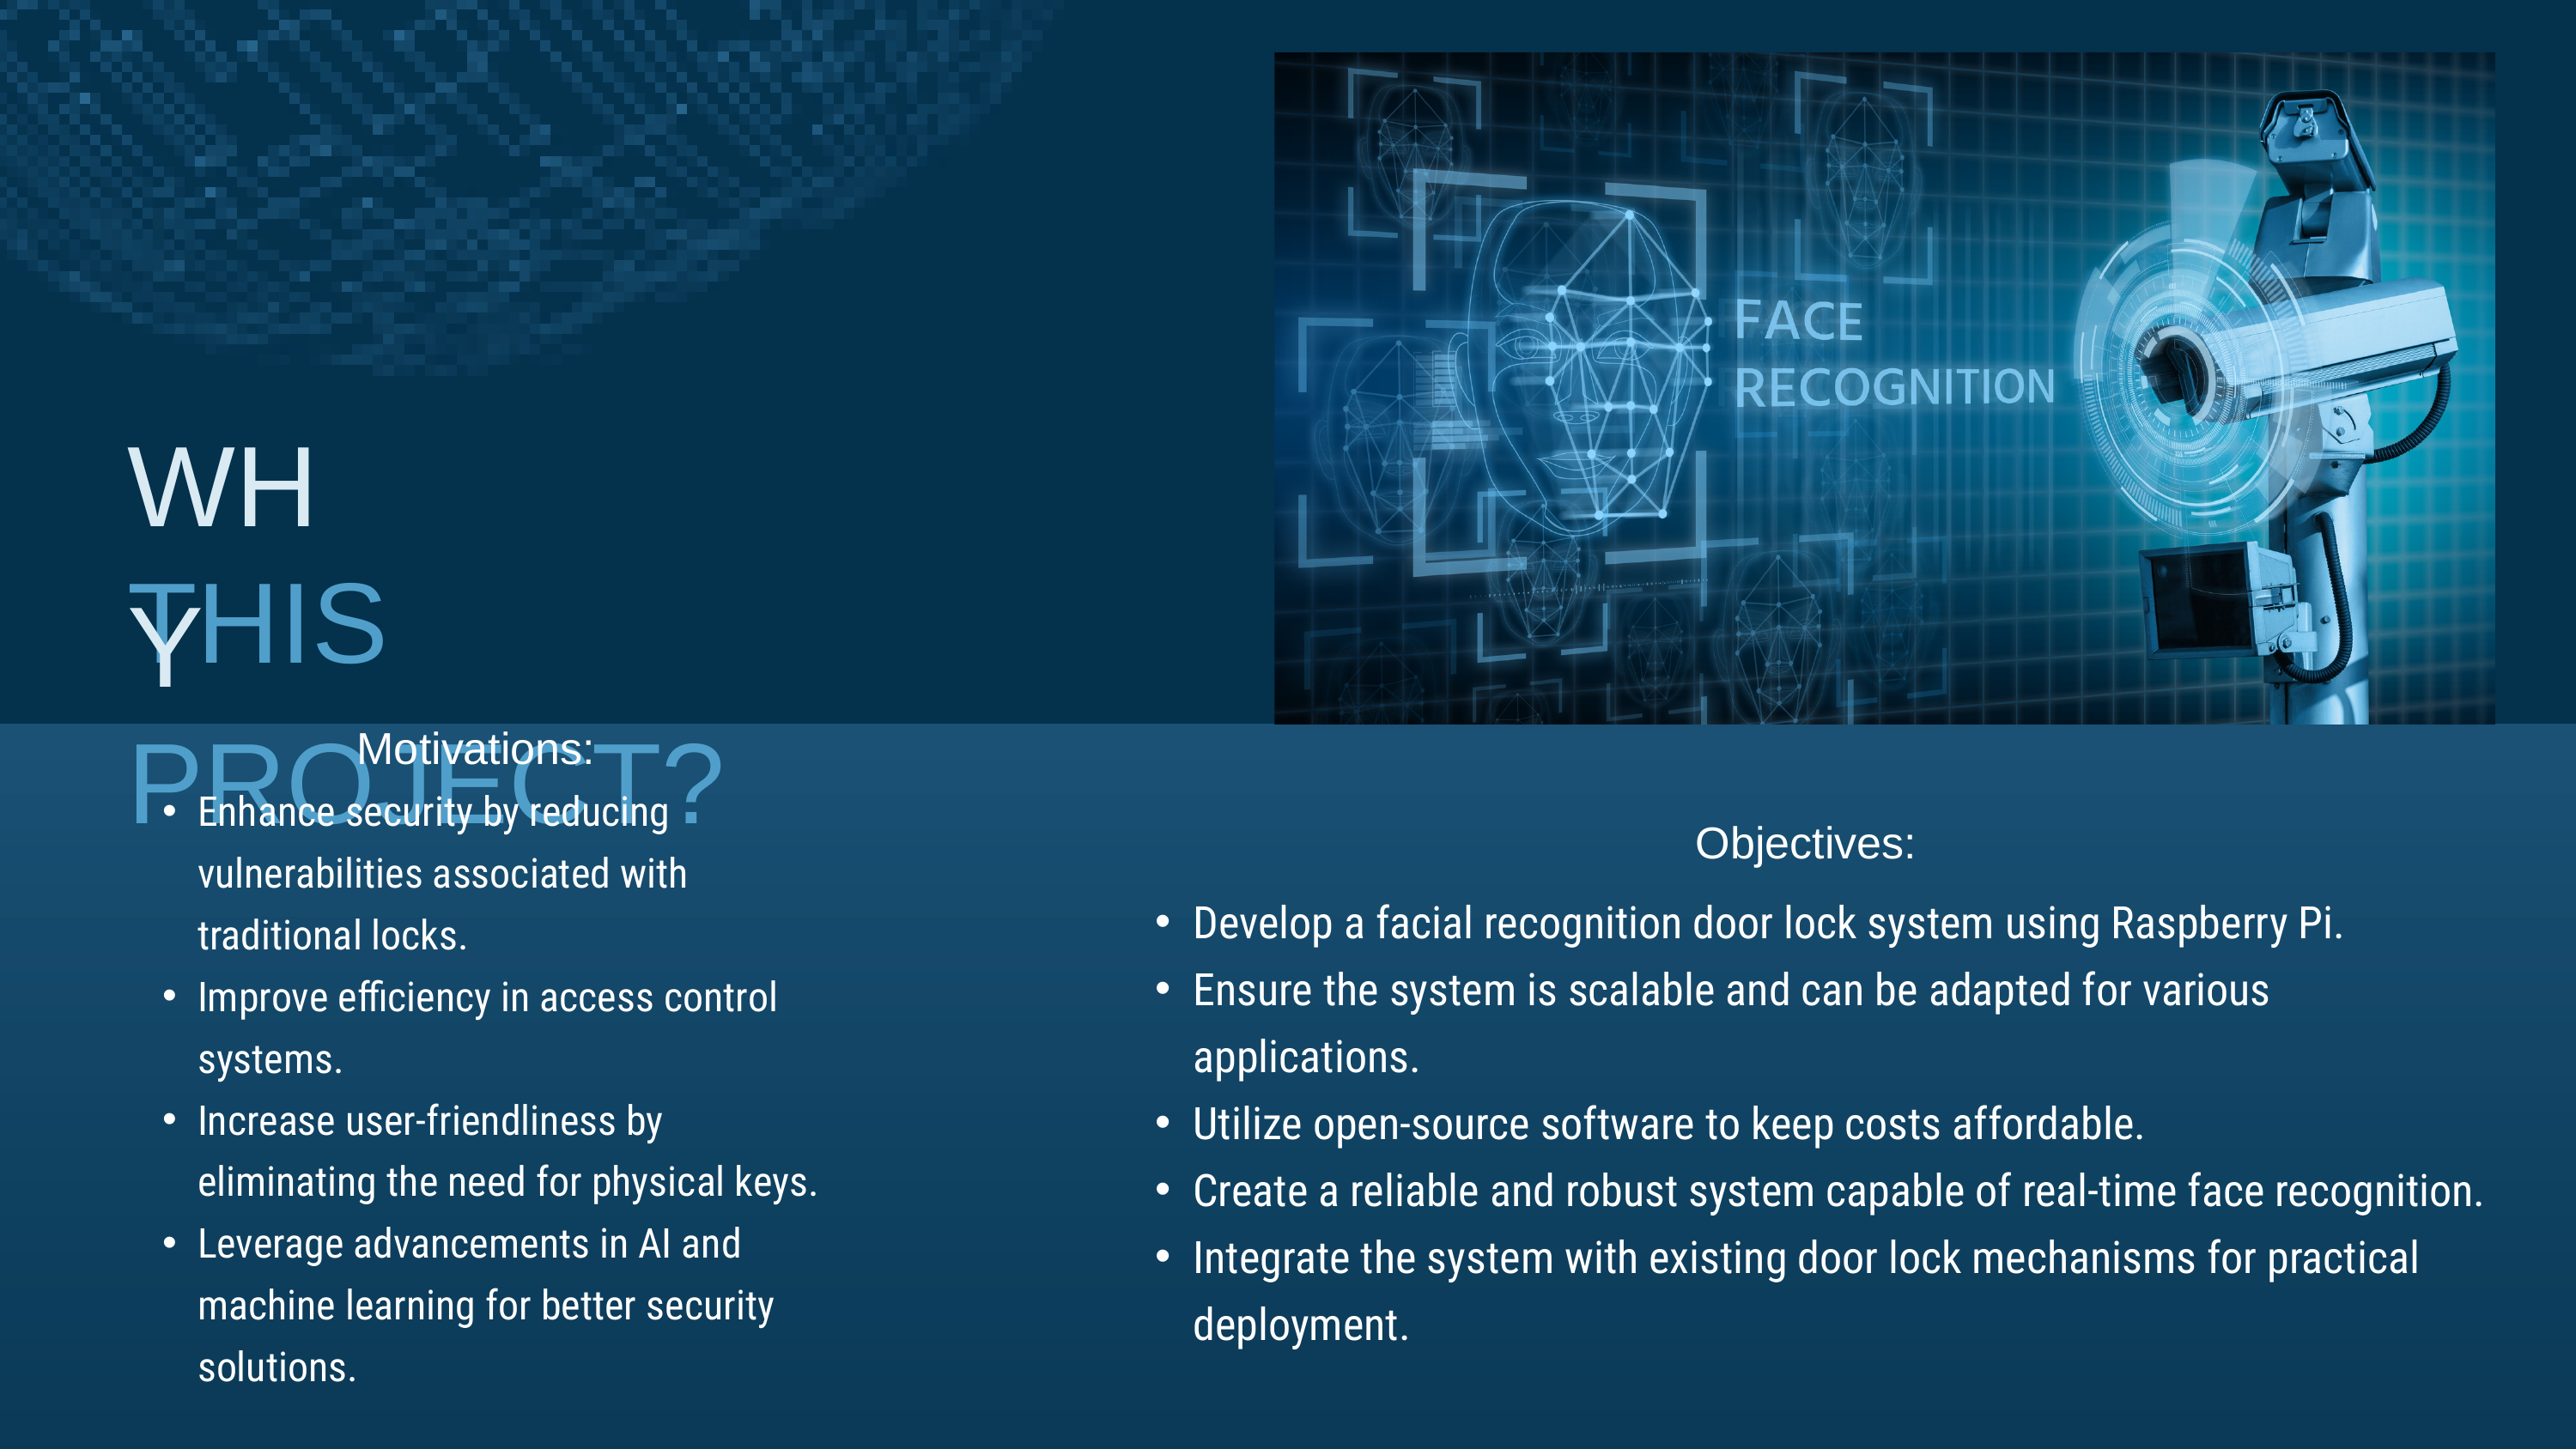

WHY
THIS PROJECT?
Motivations:
Enhance security by reducing vulnerabilities associated with traditional locks.
Improve efficiency in access control systems.
Increase user-friendliness by eliminating the need for physical keys.
Leverage advancements in AI and machine learning for better security solutions.

Objectives:
Develop a facial recognition door lock system using Raspberry Pi.
Ensure the system is scalable and can be adapted for various applications.
Utilize open-source software to keep costs affordable.
Create a reliable and robust system capable of real-time face recognition.
Integrate the system with existing door lock mechanisms for practical deployment.